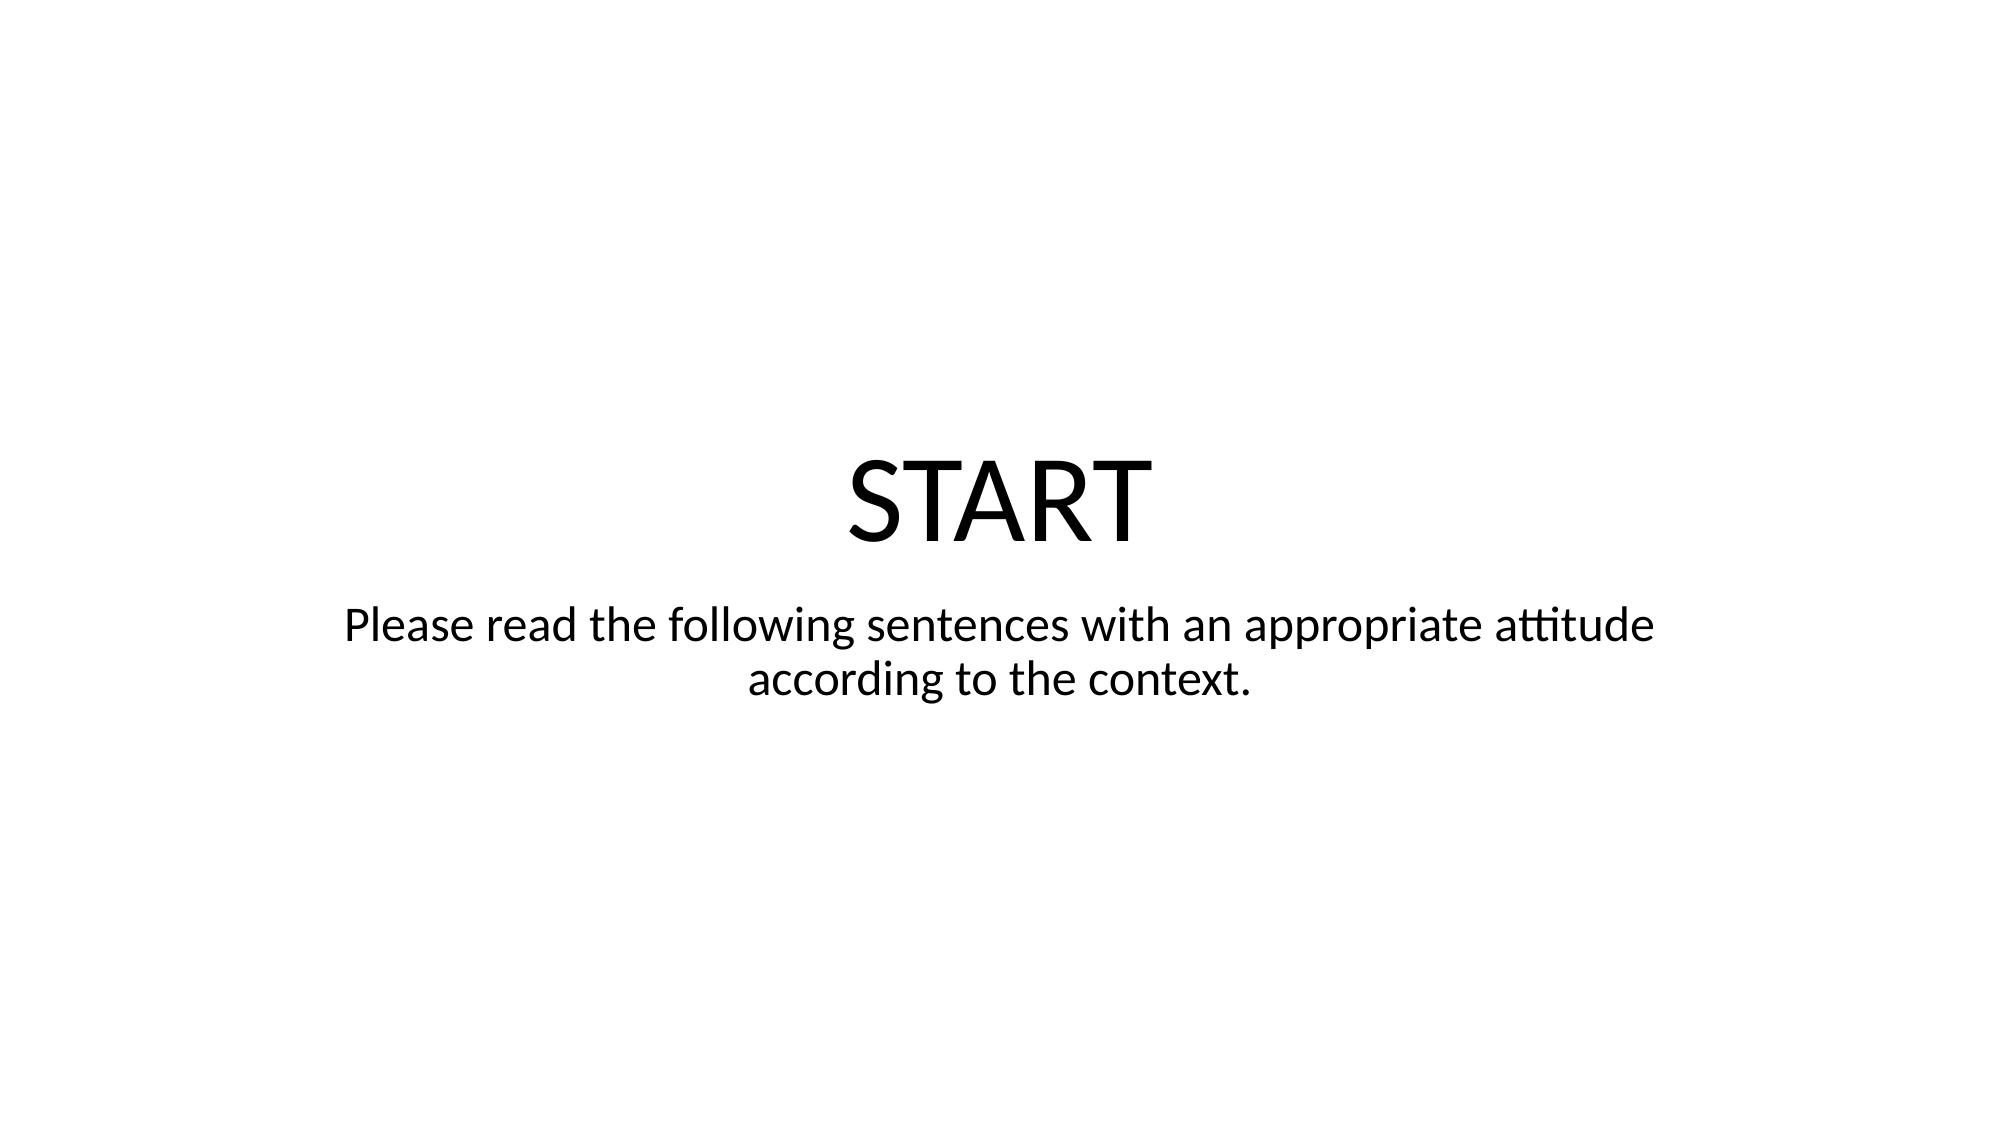

# START
Please read the following sentences with an appropriate attitude according to the context.